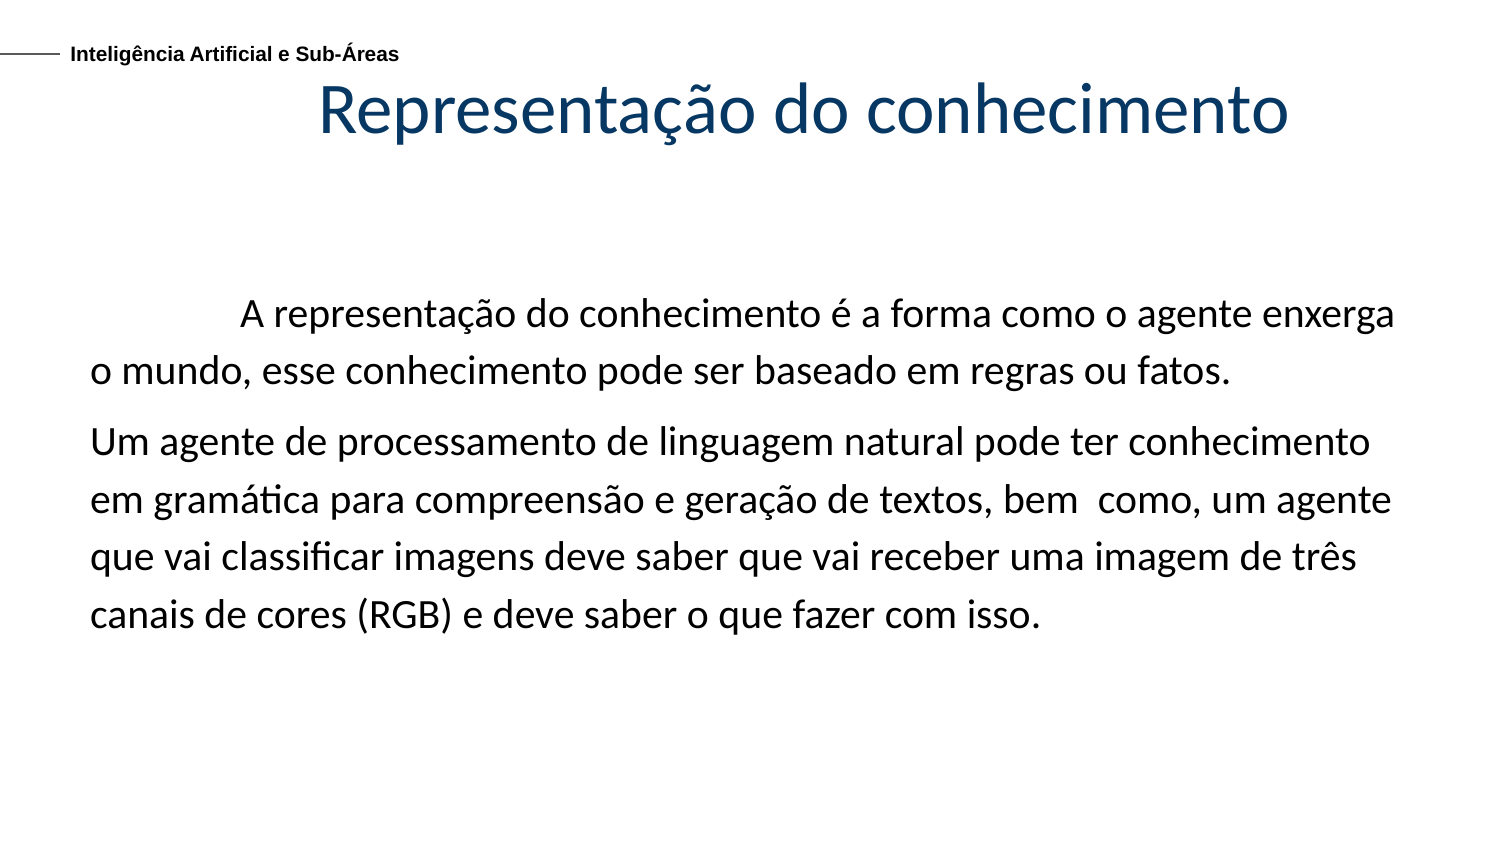

Inteligência Artificial e Sub-Áreas
# Representação do conhecimento
	A representação do conhecimento é a forma como o agente enxerga o mundo, esse conhecimento pode ser baseado em regras ou fatos.
Um agente de processamento de linguagem natural pode ter conhecimento em gramática para compreensão e geração de textos, bem  como, um agente que vai classificar imagens deve saber que vai receber uma imagem de três canais de cores (RGB) e deve saber o que fazer com isso.